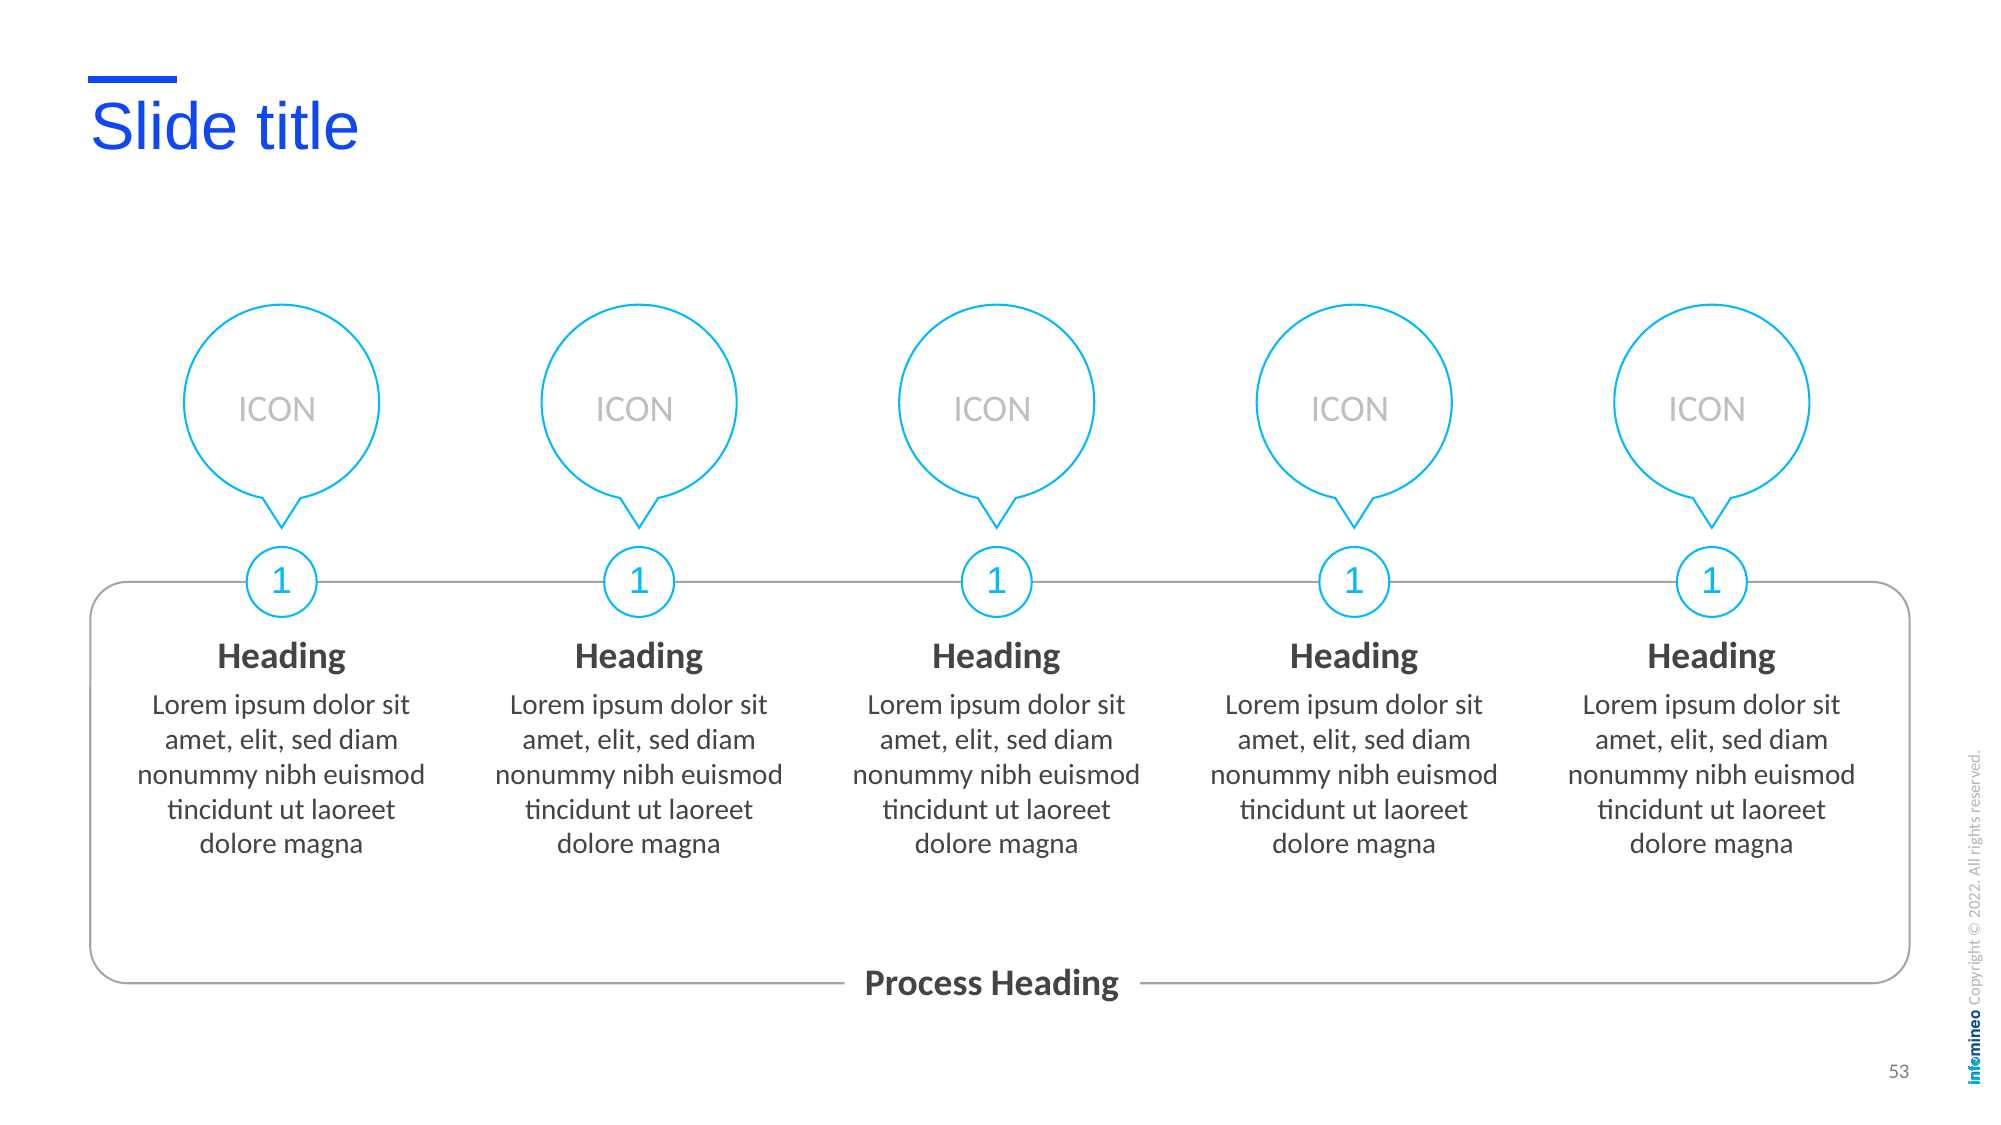

# Slide title

ICON
1
Heading
Lorem ipsum dolor sit amet, elit, sed diam nonummy nibh euismod tincidunt ut laoreet dolore magna

ICON
1
Heading
Lorem ipsum dolor sit amet, elit, sed diam nonummy nibh euismod tincidunt ut laoreet dolore magna

ICON
1
Heading
Lorem ipsum dolor sit amet, elit, sed diam nonummy nibh euismod tincidunt ut laoreet dolore magna

ICON
1
Heading
Lorem ipsum dolor sit amet, elit, sed diam nonummy nibh euismod tincidunt ut laoreet dolore magna

ICON
1
Heading
Lorem ipsum dolor sit amet, elit, sed diam nonummy nibh euismod tincidunt ut laoreet dolore magna

Process Heading